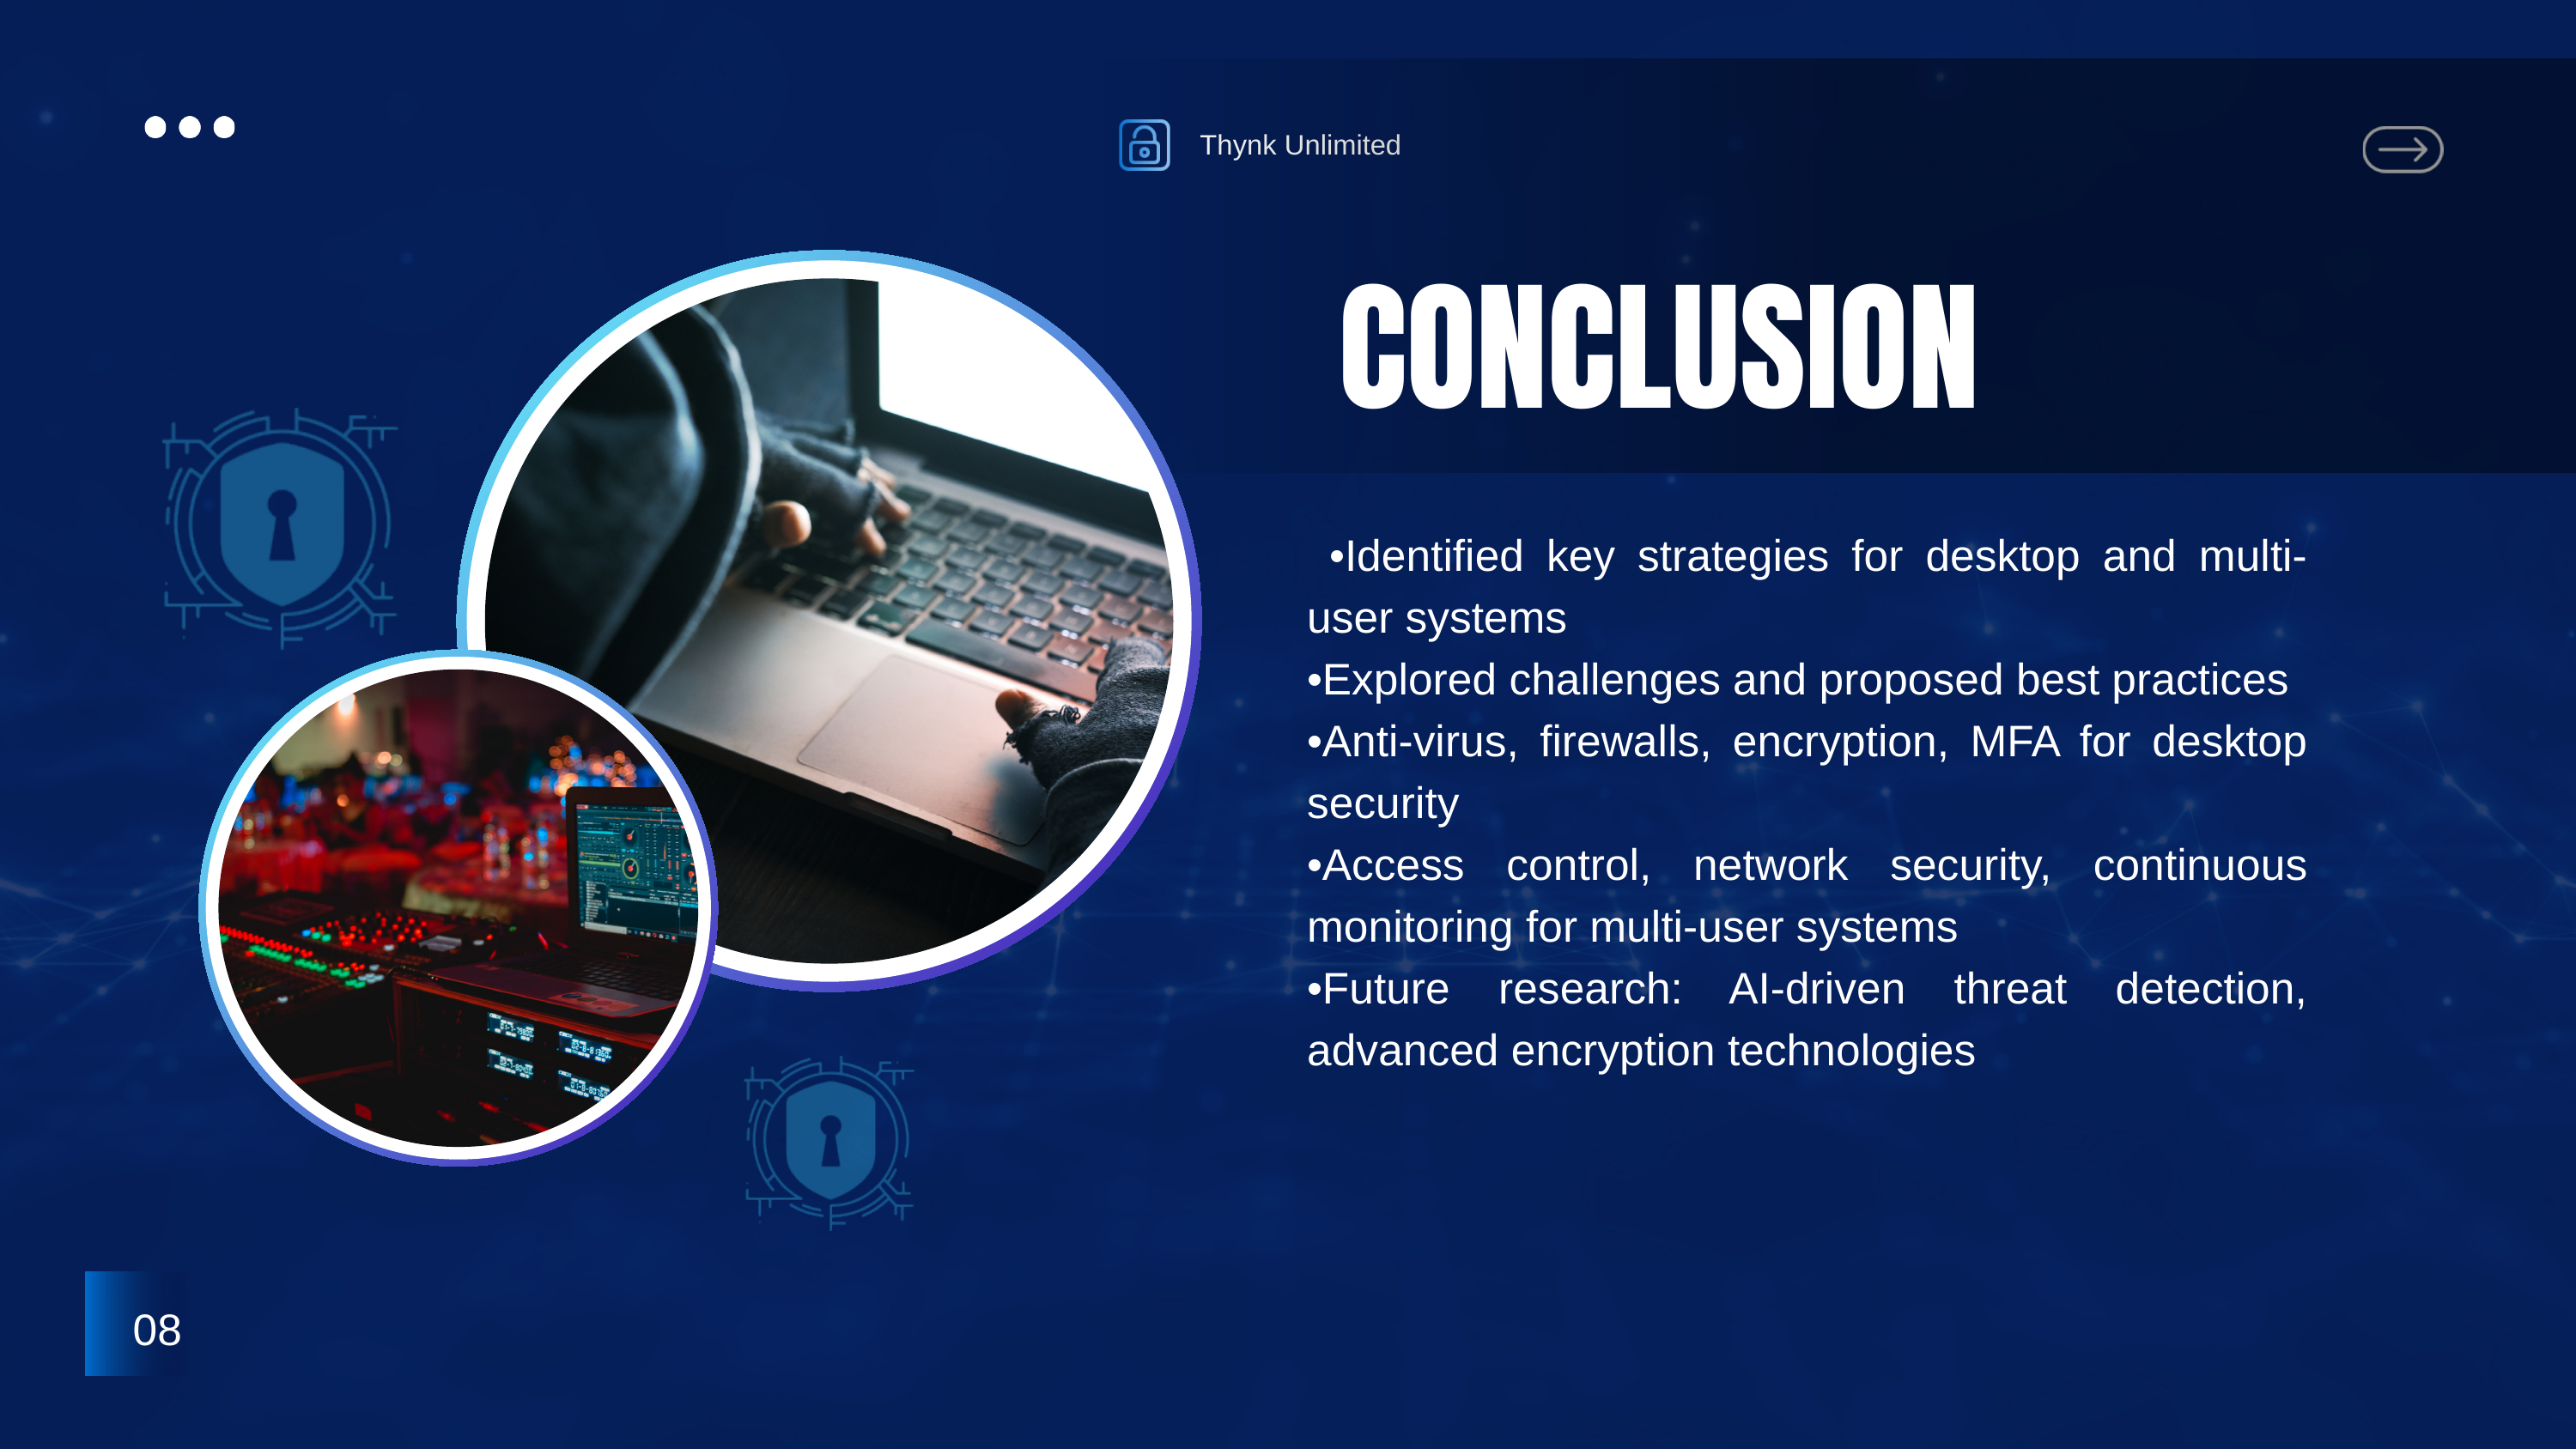

Thynk Unlimited

CONCLUSION

 •Identified key strategies for desktop and multi-user systems
•Explored challenges and proposed best practices
•Anti-virus, firewalls, encryption, MFA for desktop security
•Access control, network security, continuous monitoring for multi-user systems
•Future research: AI-driven threat detection, advanced encryption technologies

08